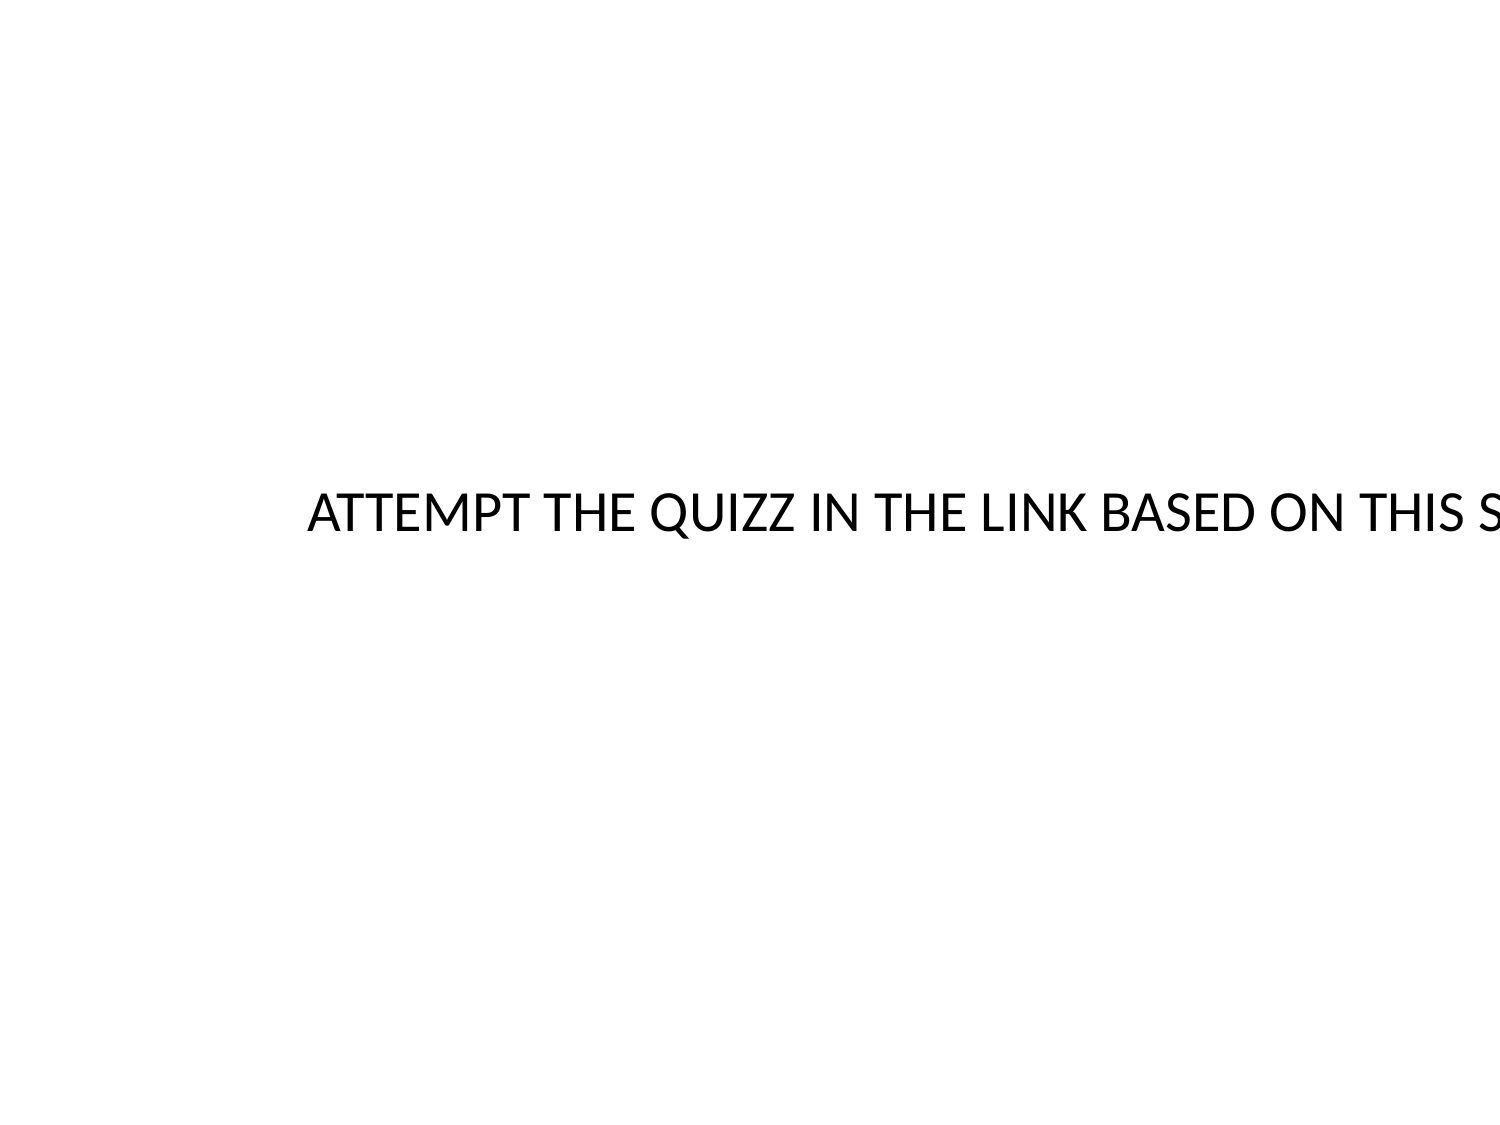

#

ATTEMPT THE QUIZZ IN THE LINK BASED ON THIS SESSION.